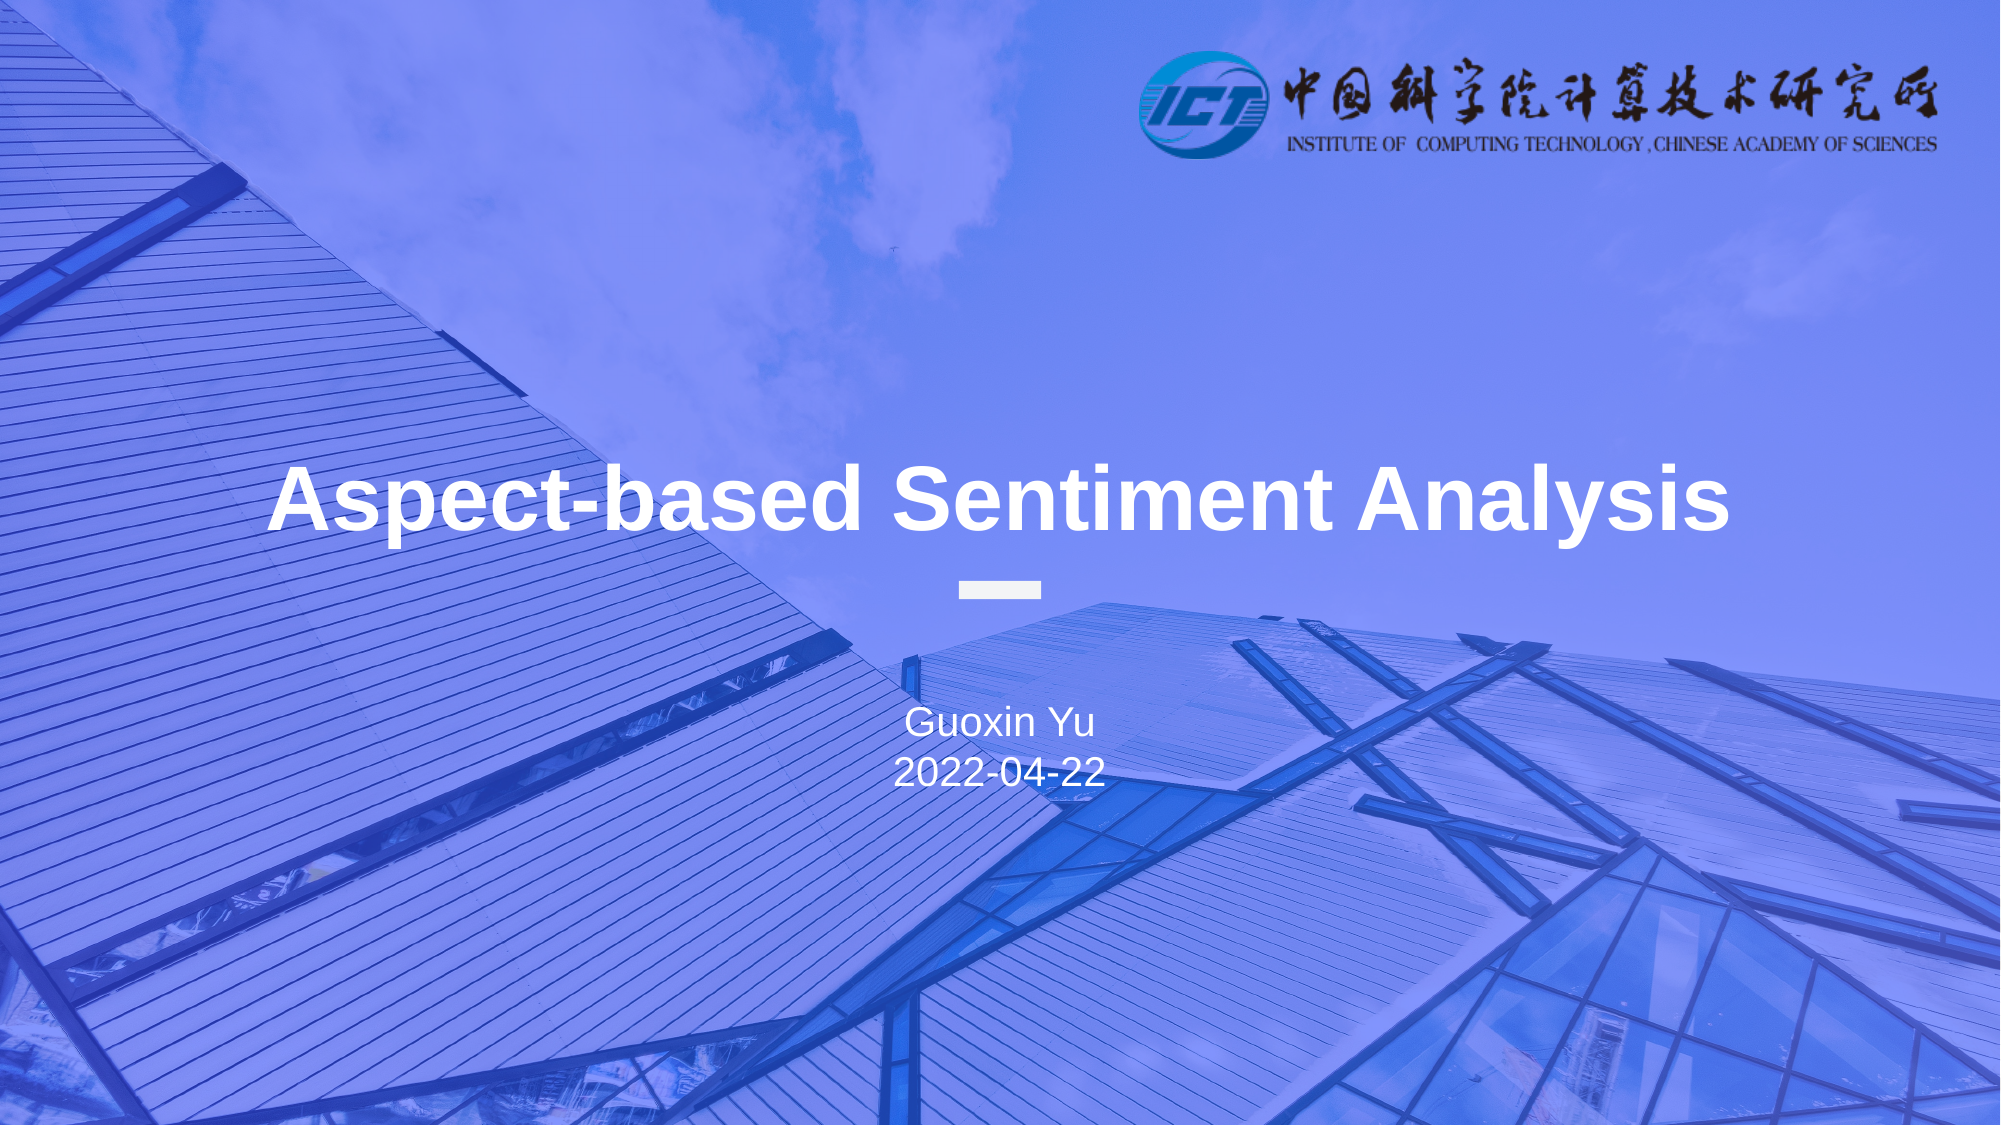

# Aspect-based Sentiment Analysis
Guoxin Yu
2022-04-22